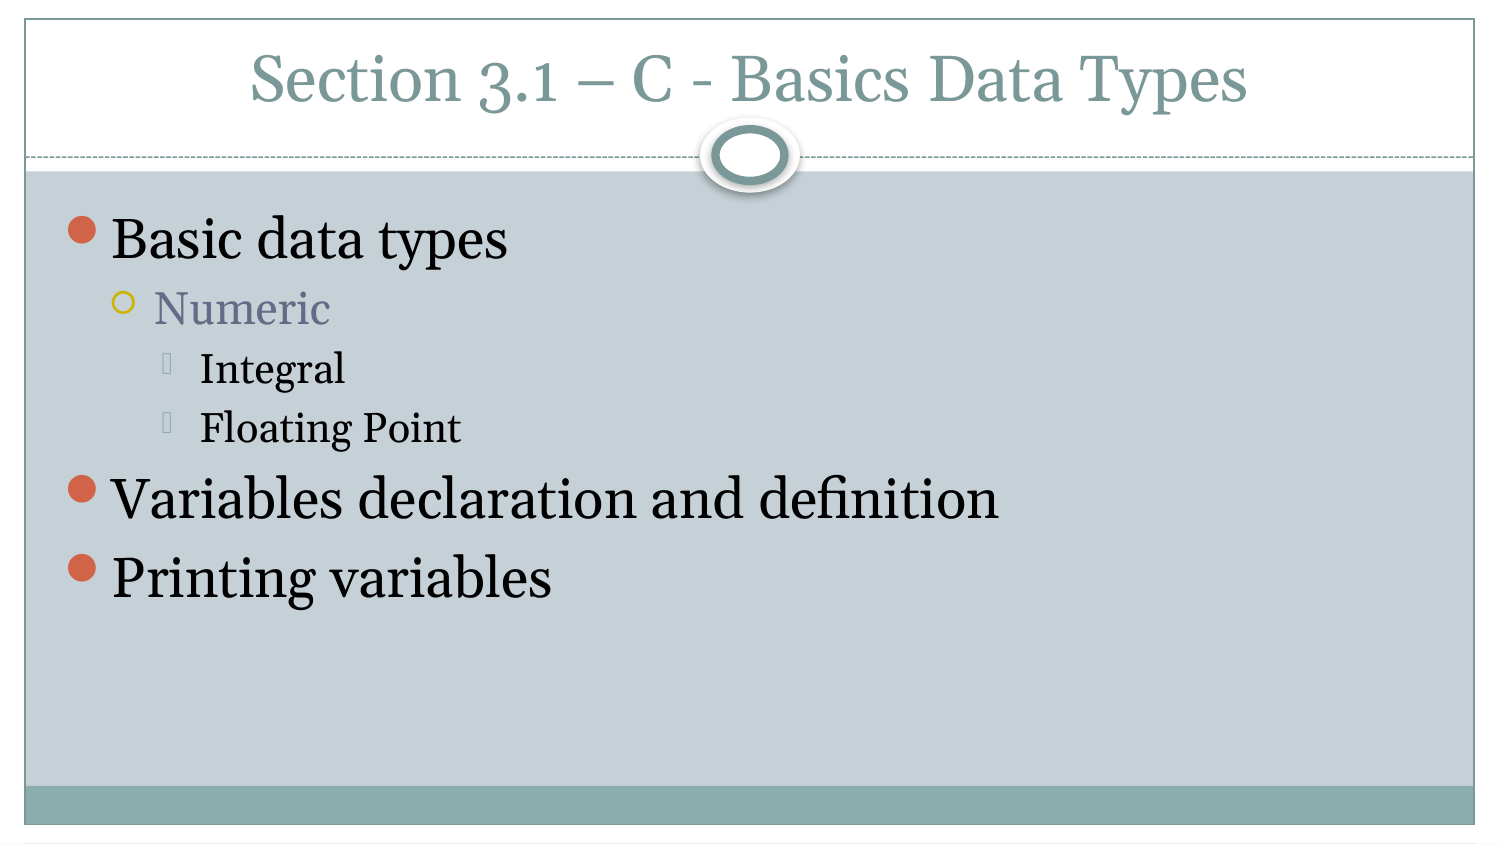

# Section 3.1 – C - Basics Data Types
Basic data types
Numeric
Integral
Floating Point
Variables declaration and definition
Printing variables